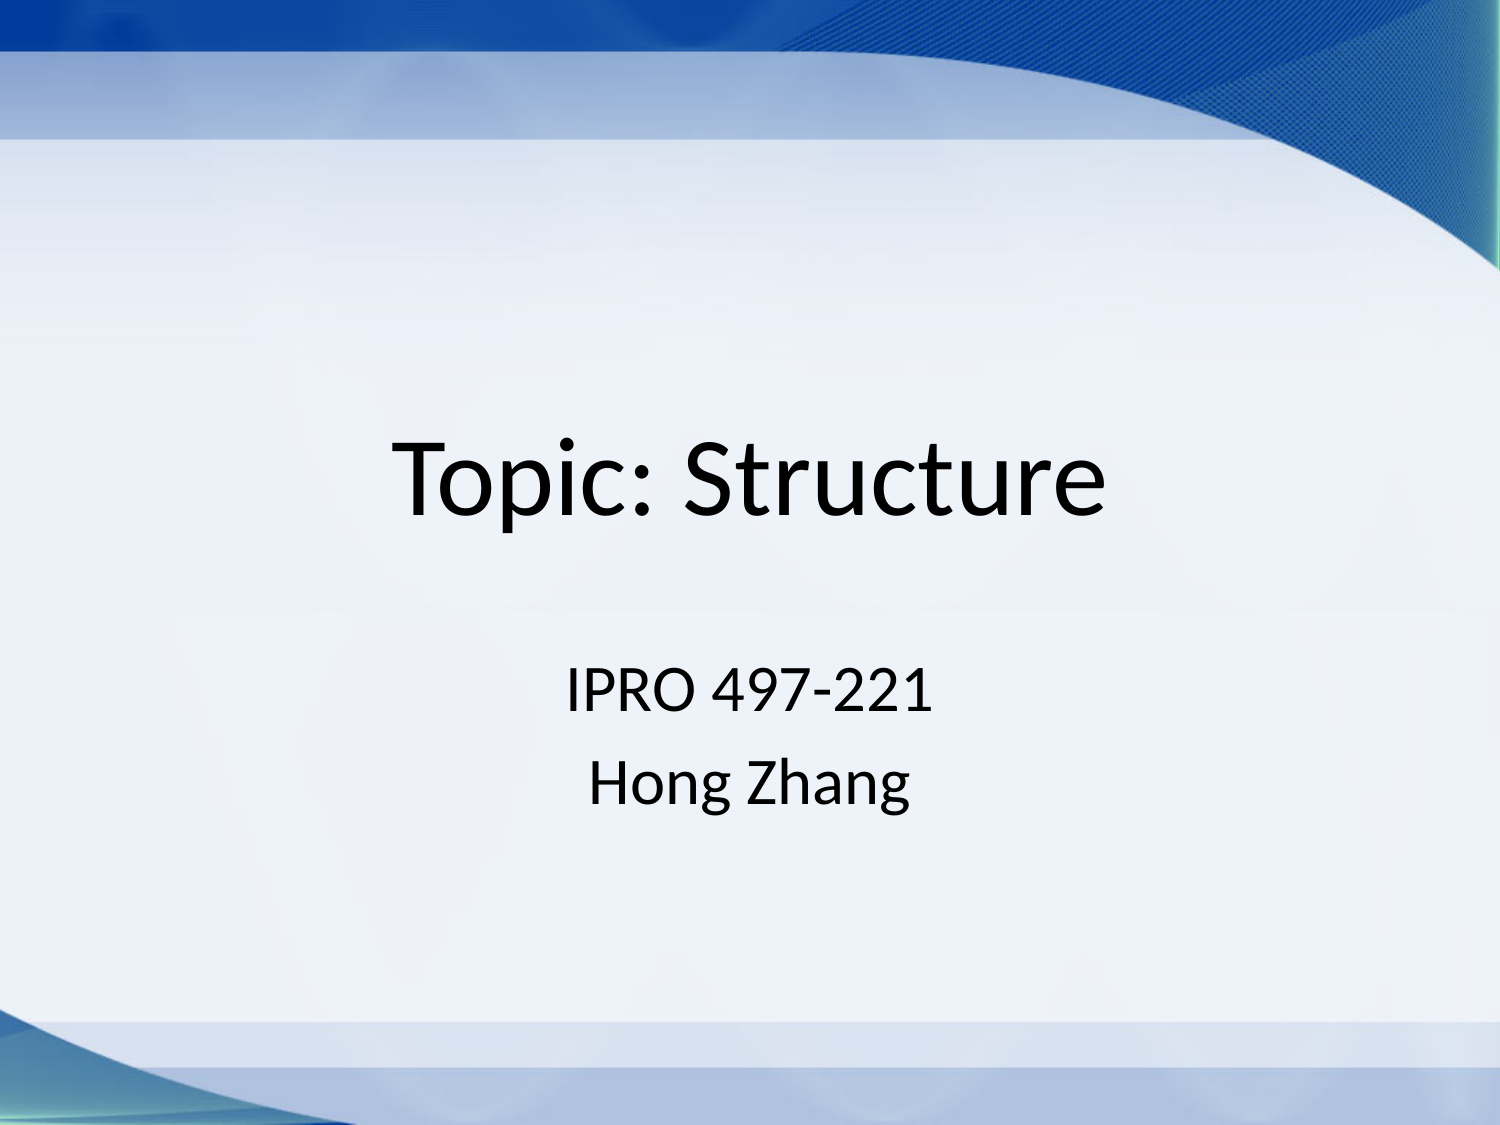

# Topic: Structure
IPRO 497-221
Hong Zhang